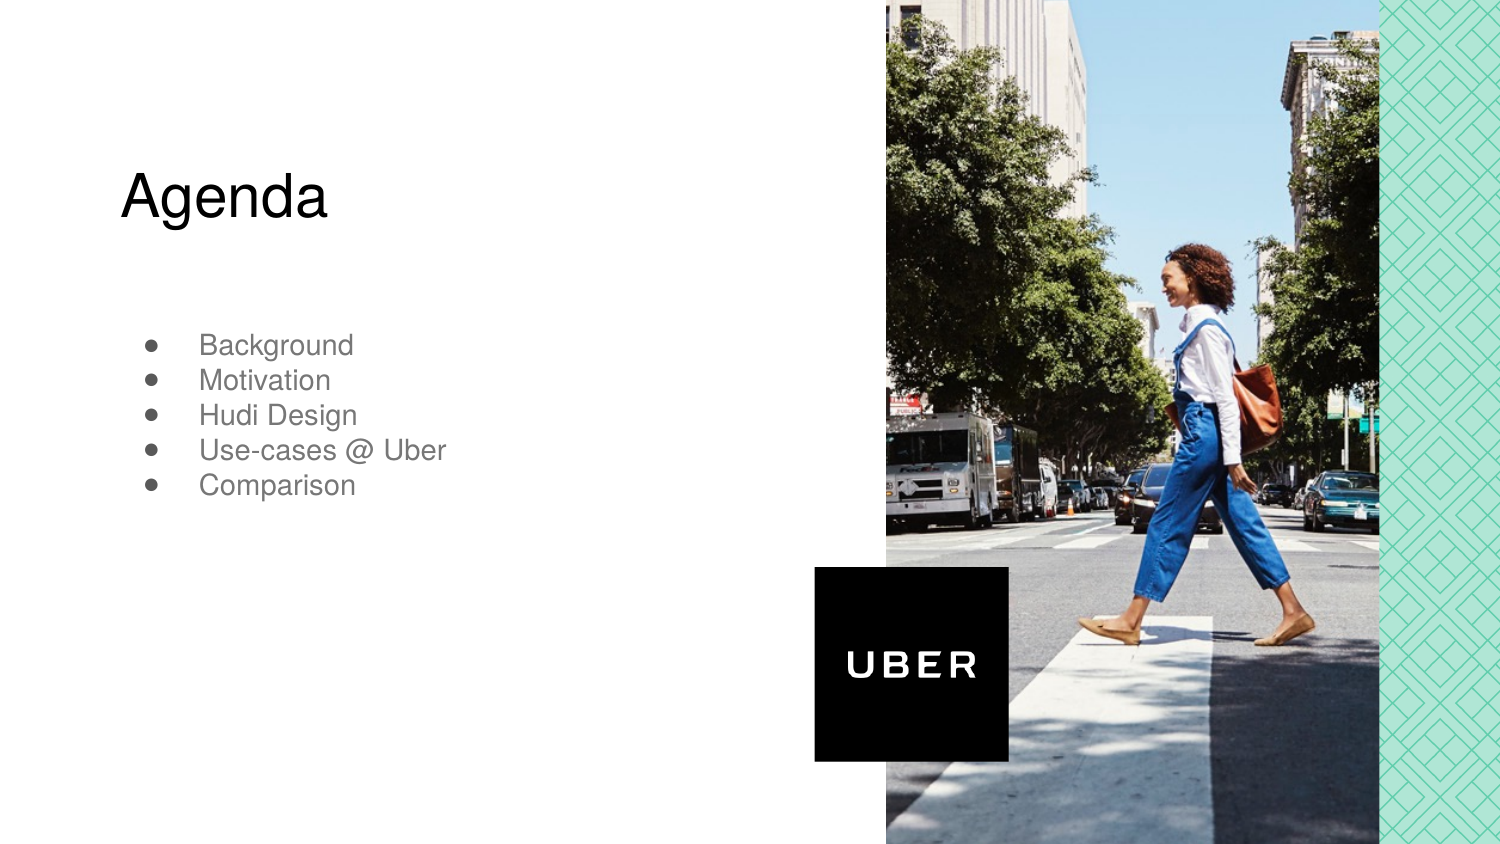

# Agenda
Background
Motivation
Hudi Design
Use-cases @ Uber
Comparison